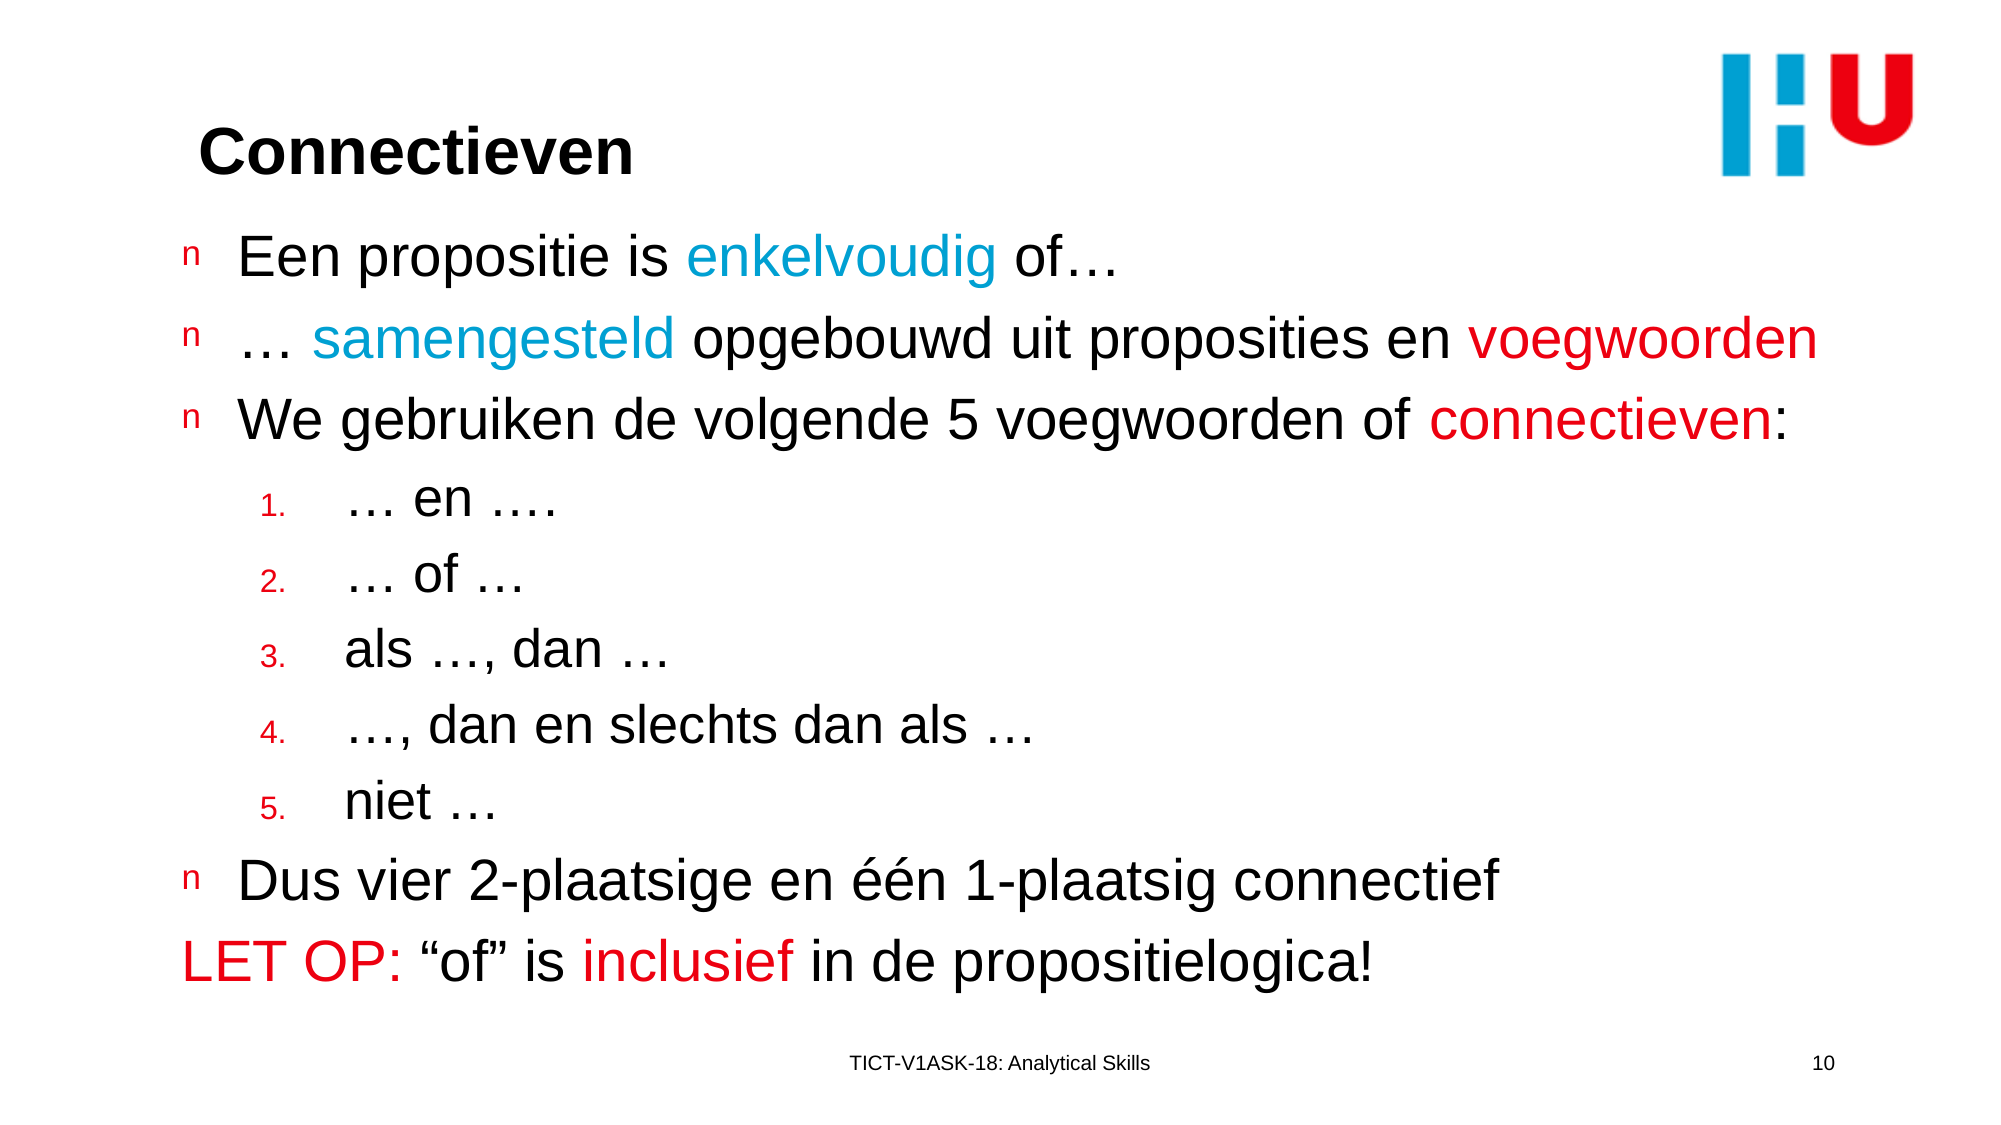

# Connectieven
Een propositie is enkelvoudig of…
… samengesteld opgebouwd uit proposities en voegwoorden
We gebruiken de volgende 5 voegwoorden of connectieven:
… en ….
… of …
als …, dan …
…, dan en slechts dan als …
niet …
Dus vier 2-plaatsige en één 1-plaatsig connectief
LET OP: “of” is inclusief in de propositielogica!
TICT-V1ASK-18: Analytical Skills
10